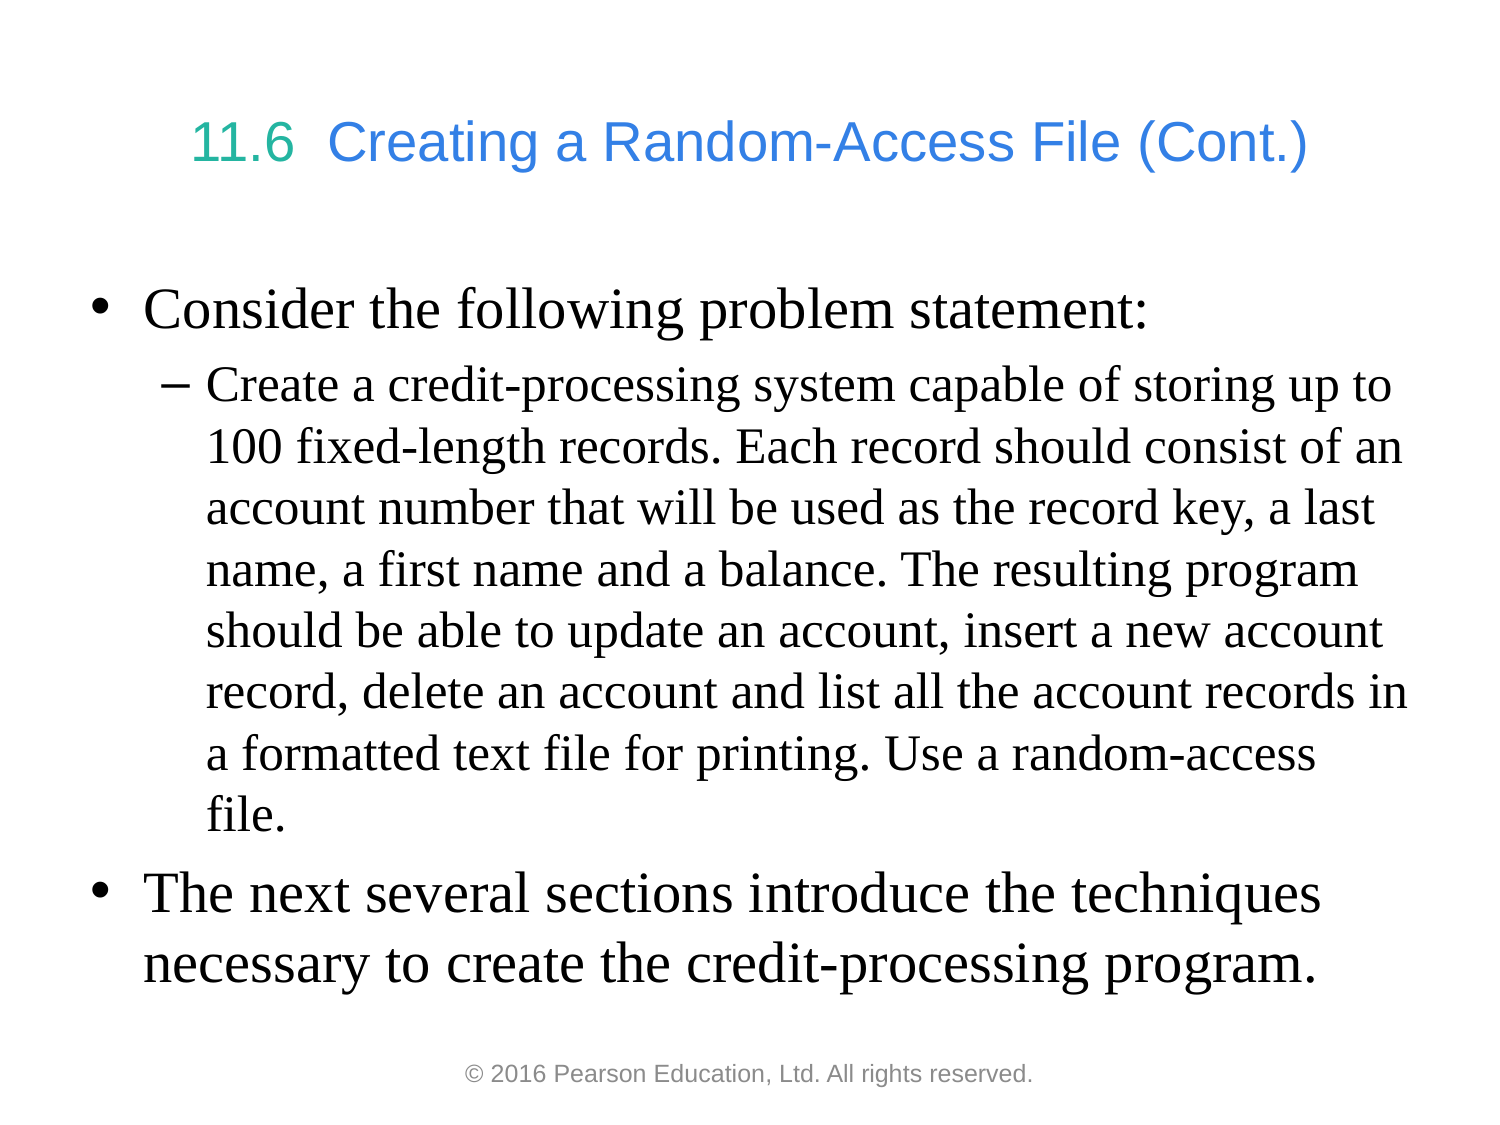

# 11.6  Creating a Random-Access File (Cont.)
Consider the following problem statement:
Create a credit-processing system capable of storing up to 100 fixed-length records. Each record should consist of an account number that will be used as the record key, a last name, a first name and a balance. The resulting program should be able to update an account, insert a new account record, delete an account and list all the account records in a formatted text file for printing. Use a random-access file.
The next several sections introduce the techniques necessary to create the credit-processing program.
© 2016 Pearson Education, Ltd. All rights reserved.